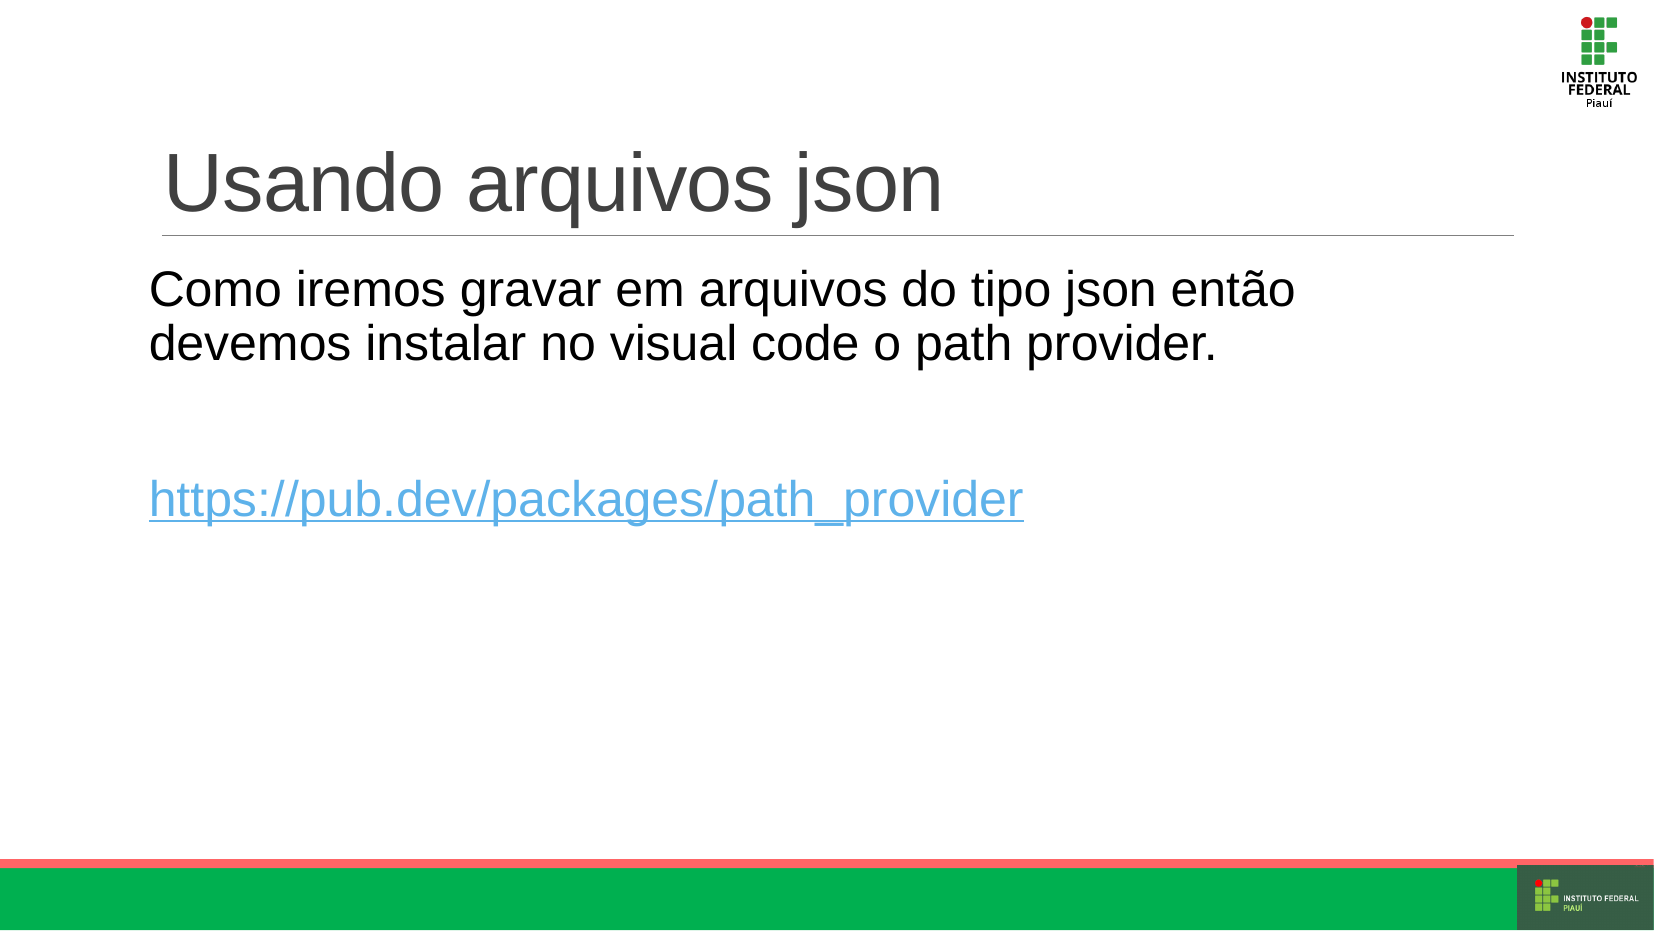

# Usando arquivos json
Como iremos gravar em arquivos do tipo json então devemos instalar no visual code o path provider.

https://pub.dev/packages/path_provider